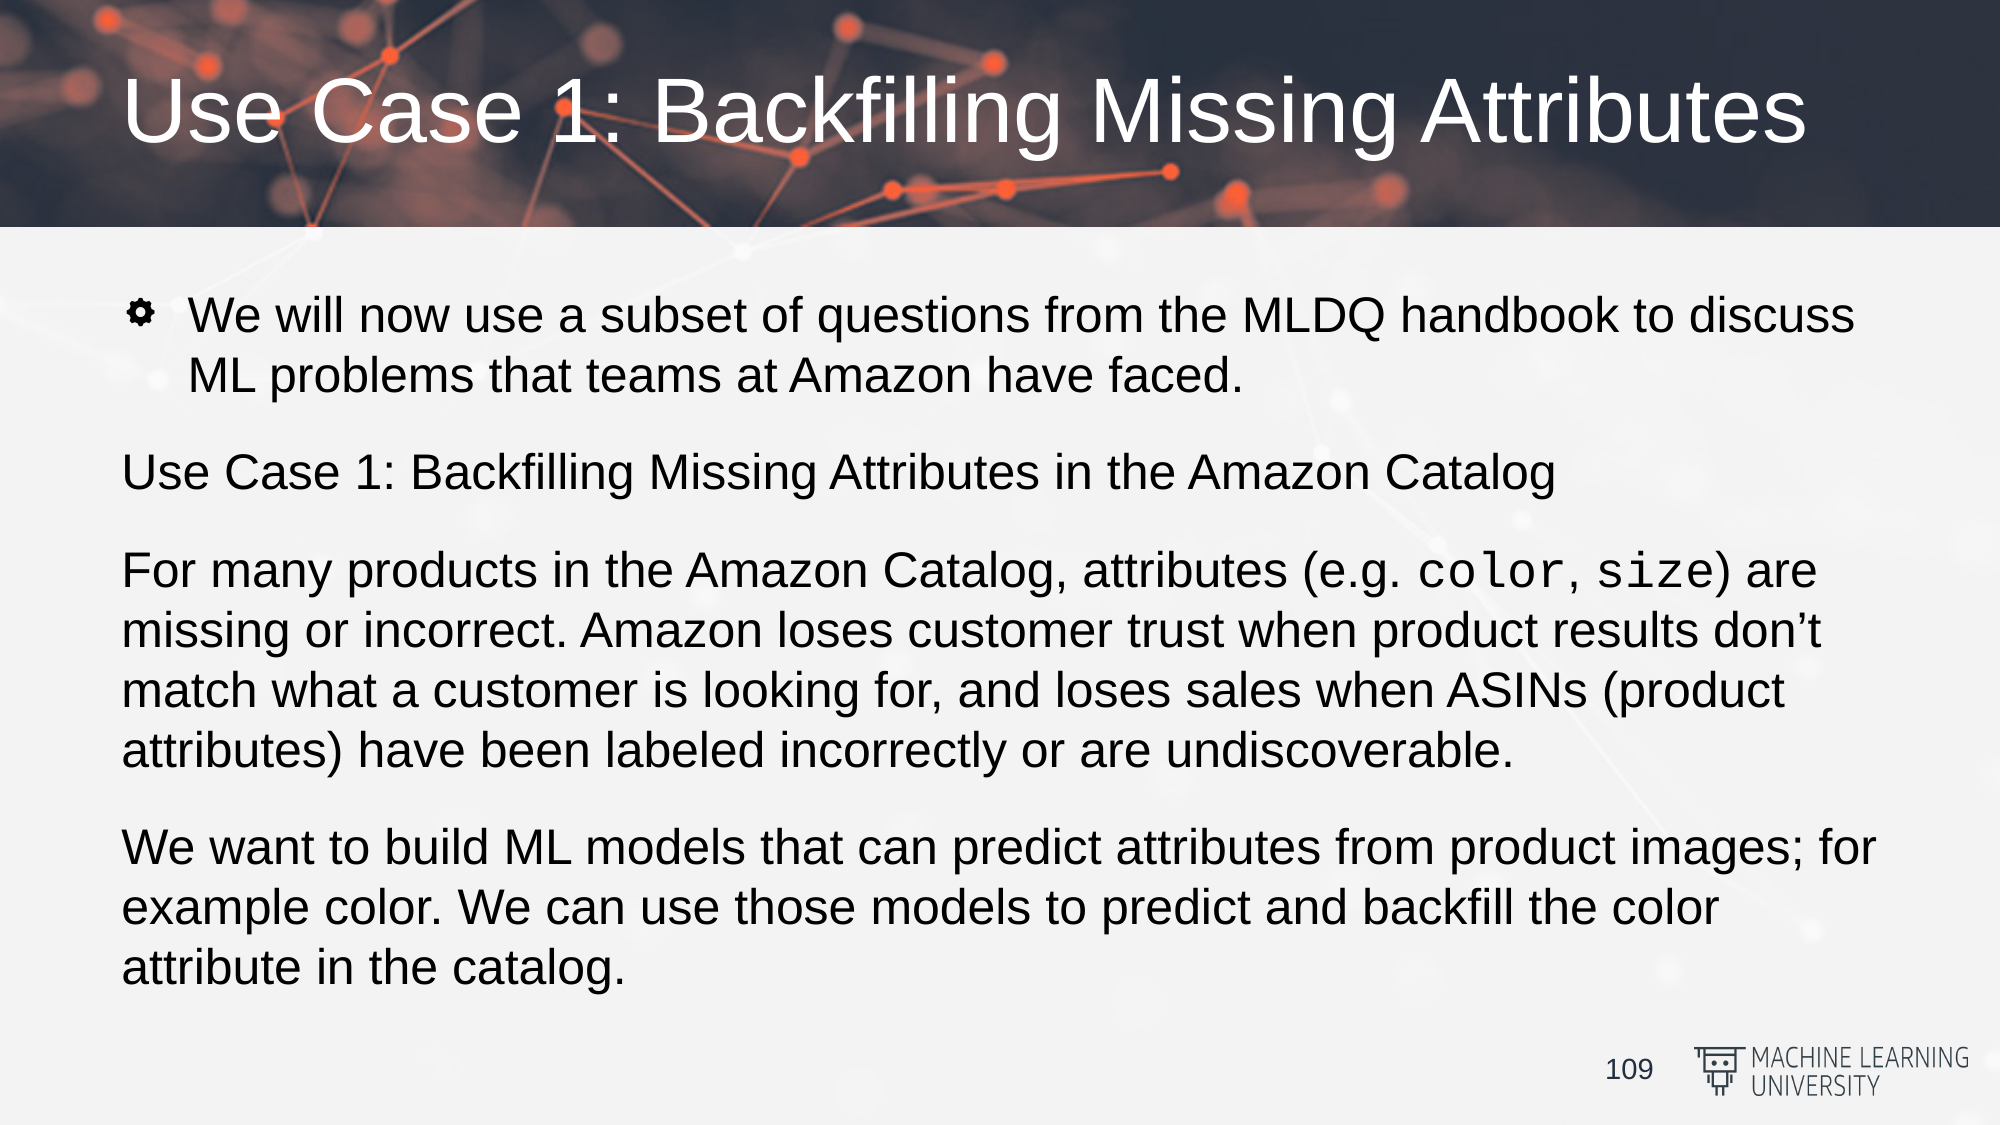

# Use Case 1: Backfilling Missing Attributes
We will now use a subset of questions from the MLDQ handbook to discuss ML problems that teams at Amazon have faced.
Use Case 1: Backfilling Missing Attributes in the Amazon Catalog
For many products in the Amazon Catalog, attributes (e.g. color, size) are missing or incorrect. Amazon loses customer trust when product results don’t match what a customer is looking for, and loses sales when ASINs (product attributes) have been labeled incorrectly or are undiscoverable.
We want to build ML models that can predict attributes from product images; for example color. We can use those models to predict and backfill the color attribute in the catalog.

109